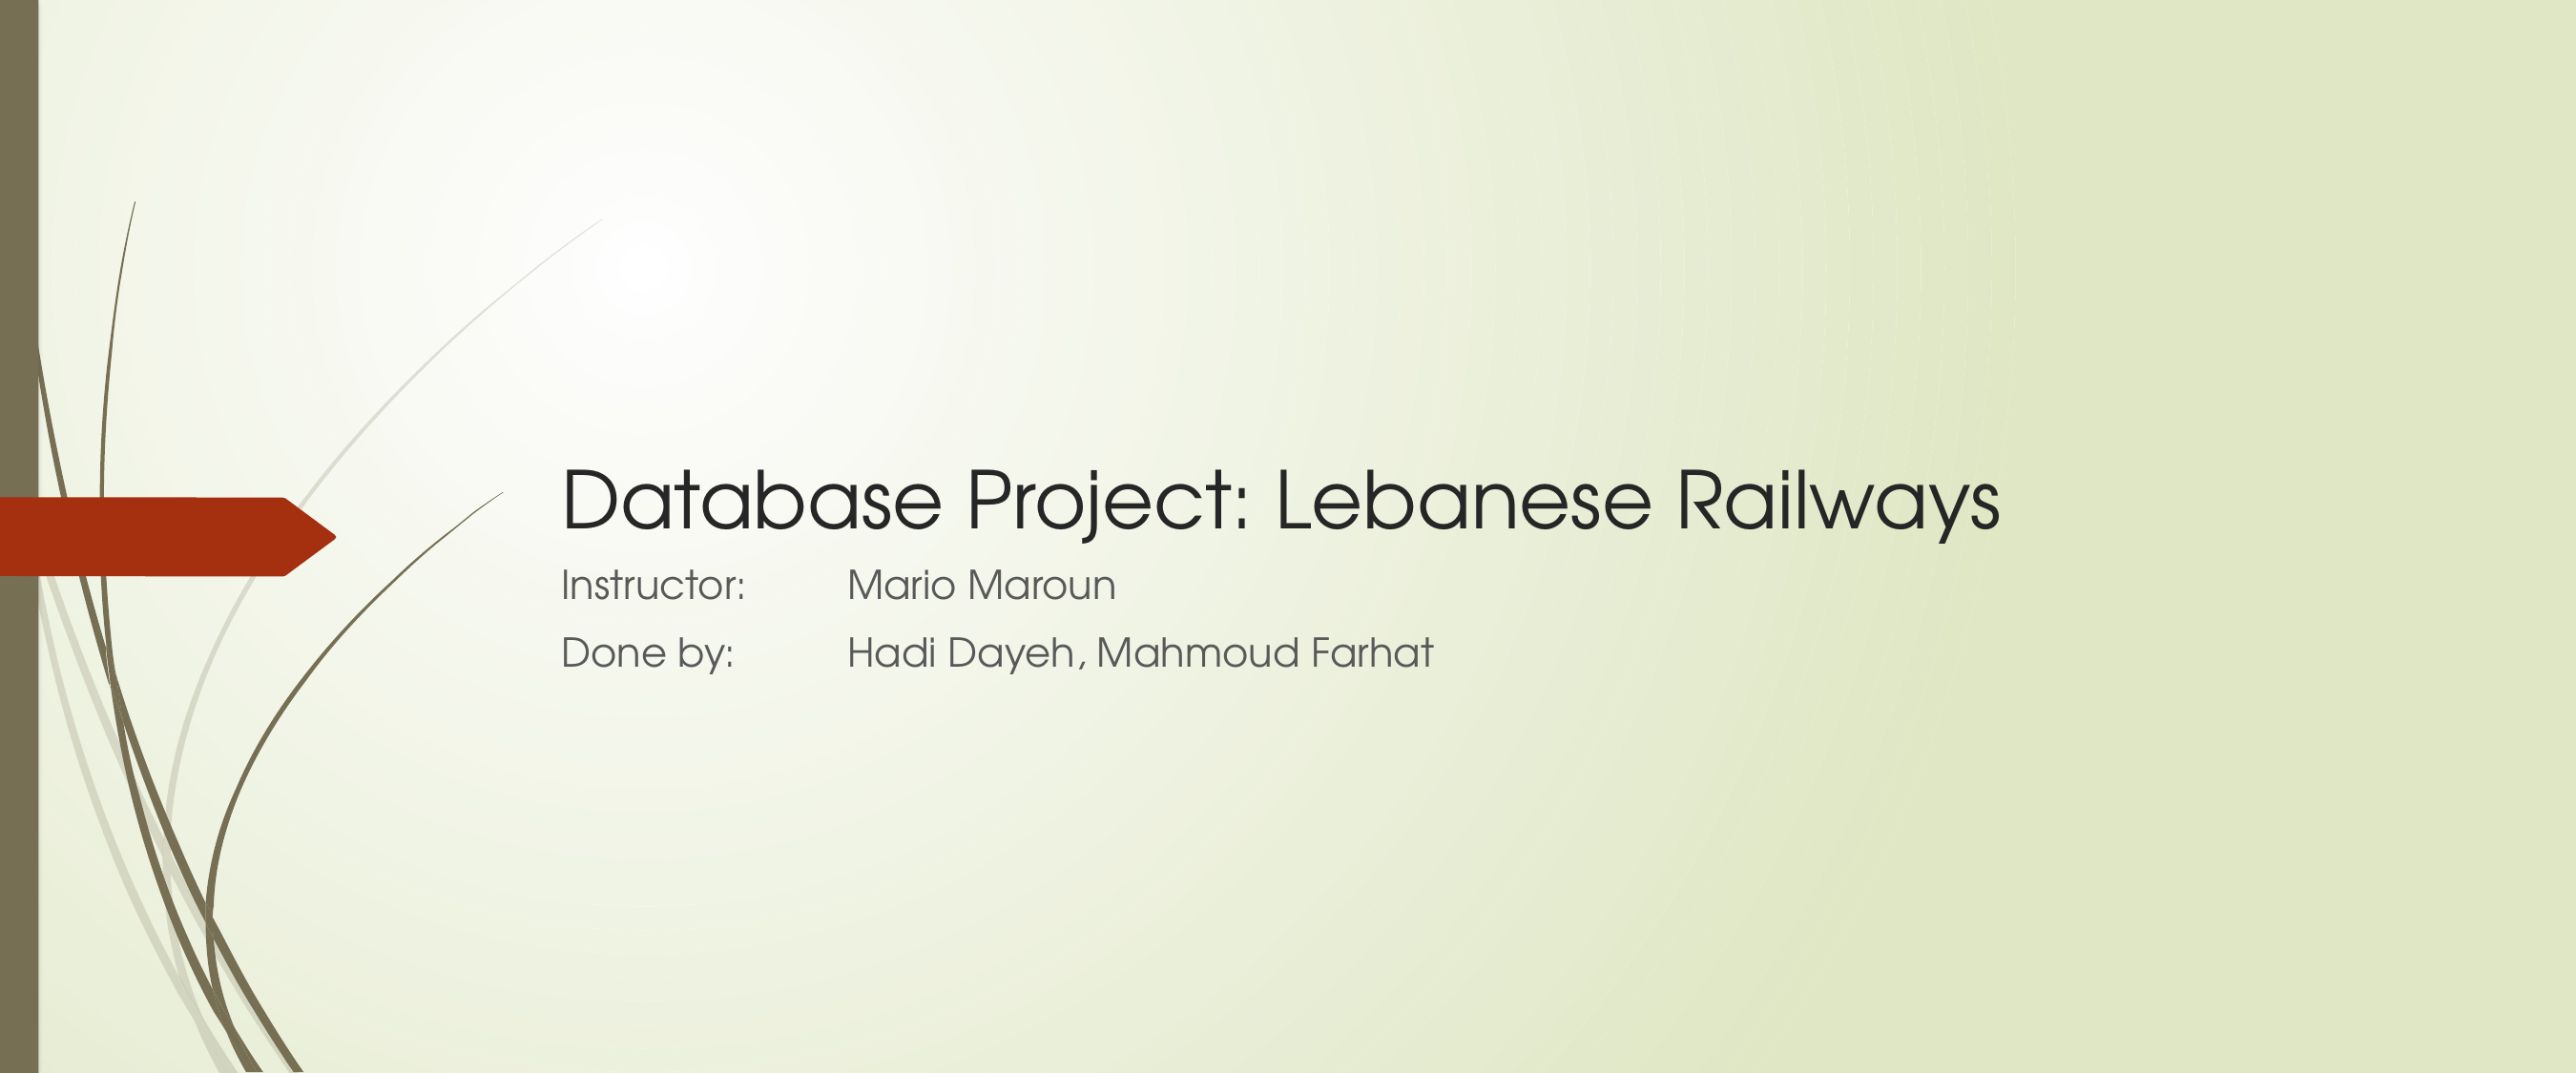

# Database Project: Lebanese Railways
Instructor: 	Mario Maroun
Done by:	Hadi Dayeh, Mahmoud Farhat